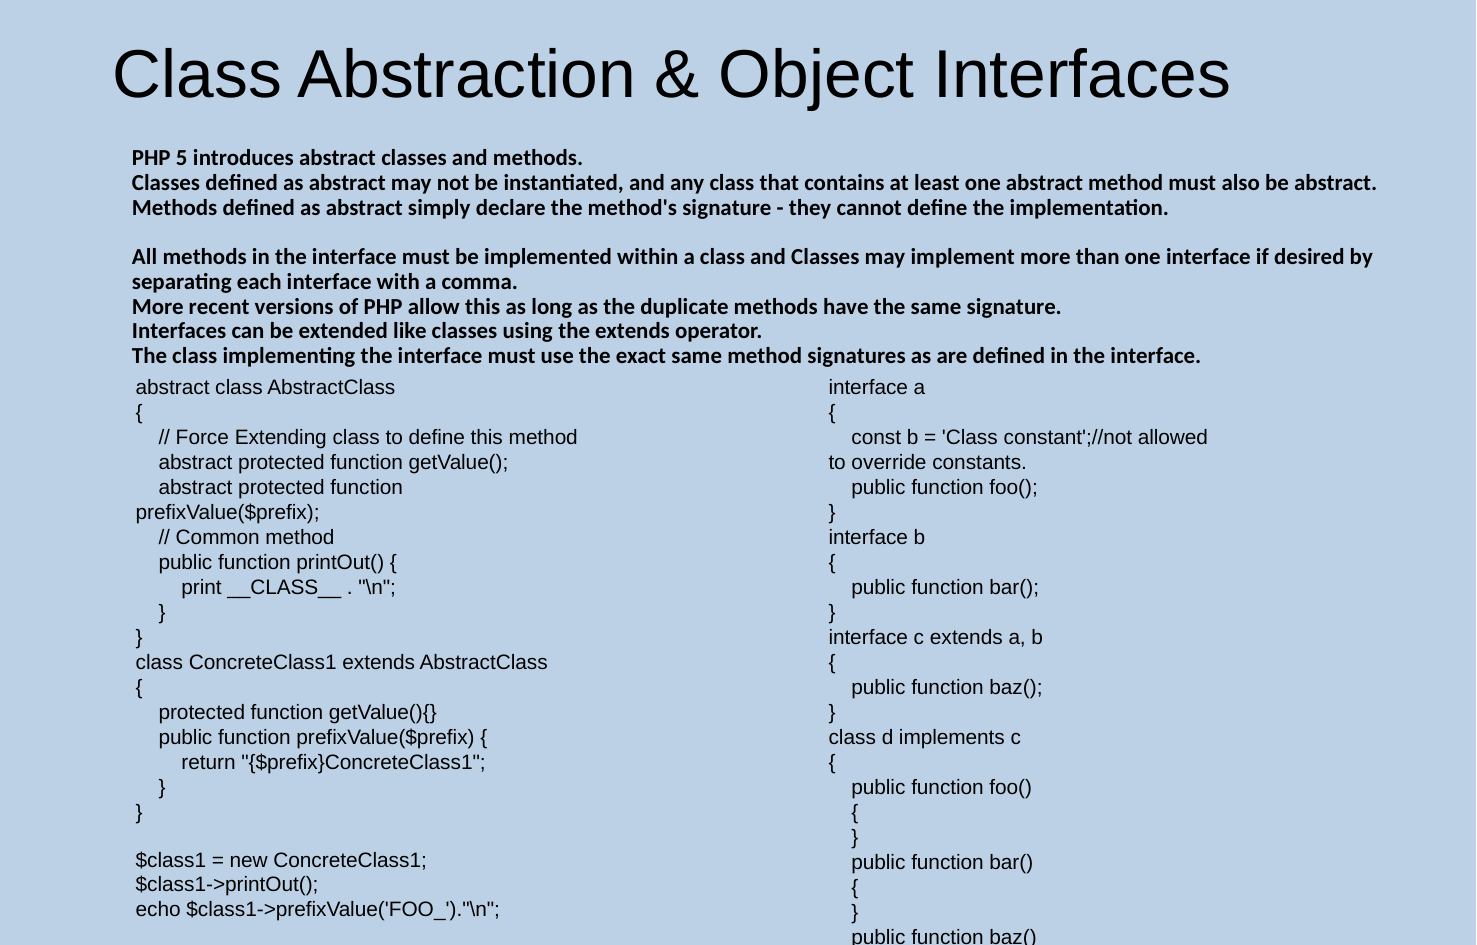

Class Abstraction & Object Interfaces
PHP 5 introduces abstract classes and methods.
Classes defined as abstract may not be instantiated, and any class that contains at least one abstract method must also be abstract.
Methods defined as abstract simply declare the method's signature - they cannot define the implementation.

All methods in the interface must be implemented within a class and Classes may implement more than one interface if desired by separating each interface with a comma.
More recent versions of PHP allow this as long as the duplicate methods have the same signature.
Interfaces can be extended like classes using the extends operator.
The class implementing the interface must use the exact same method signatures as are defined in the interface.

abstract class AbstractClass
{
    // Force Extending class to define this method
    abstract protected function getValue();
    abstract protected function prefixValue($prefix);
    // Common method
    public function printOut() {
        print __CLASS__ . "\n";
    }
}
class ConcreteClass1 extends AbstractClass
{
    protected function getValue(){}
    public function prefixValue($prefix) {
        return "{$prefix}ConcreteClass1";
    }
}

$class1 = new ConcreteClass1;
$class1->printOut();
echo $class1->prefixValue('FOO_')."\n";
interface a
{
    const b = 'Class constant';//not allowed to override constants.
    public function foo();
}
interface b
{
    public function bar();
}
interface c extends a, b
{
    public function baz();
}
class d implements c
{
    public function foo()
    {
    }
    public function bar()
    {
    }
    public function baz()
    {
    }
}
output
AbstractClass
FOO_ConcreteClass1